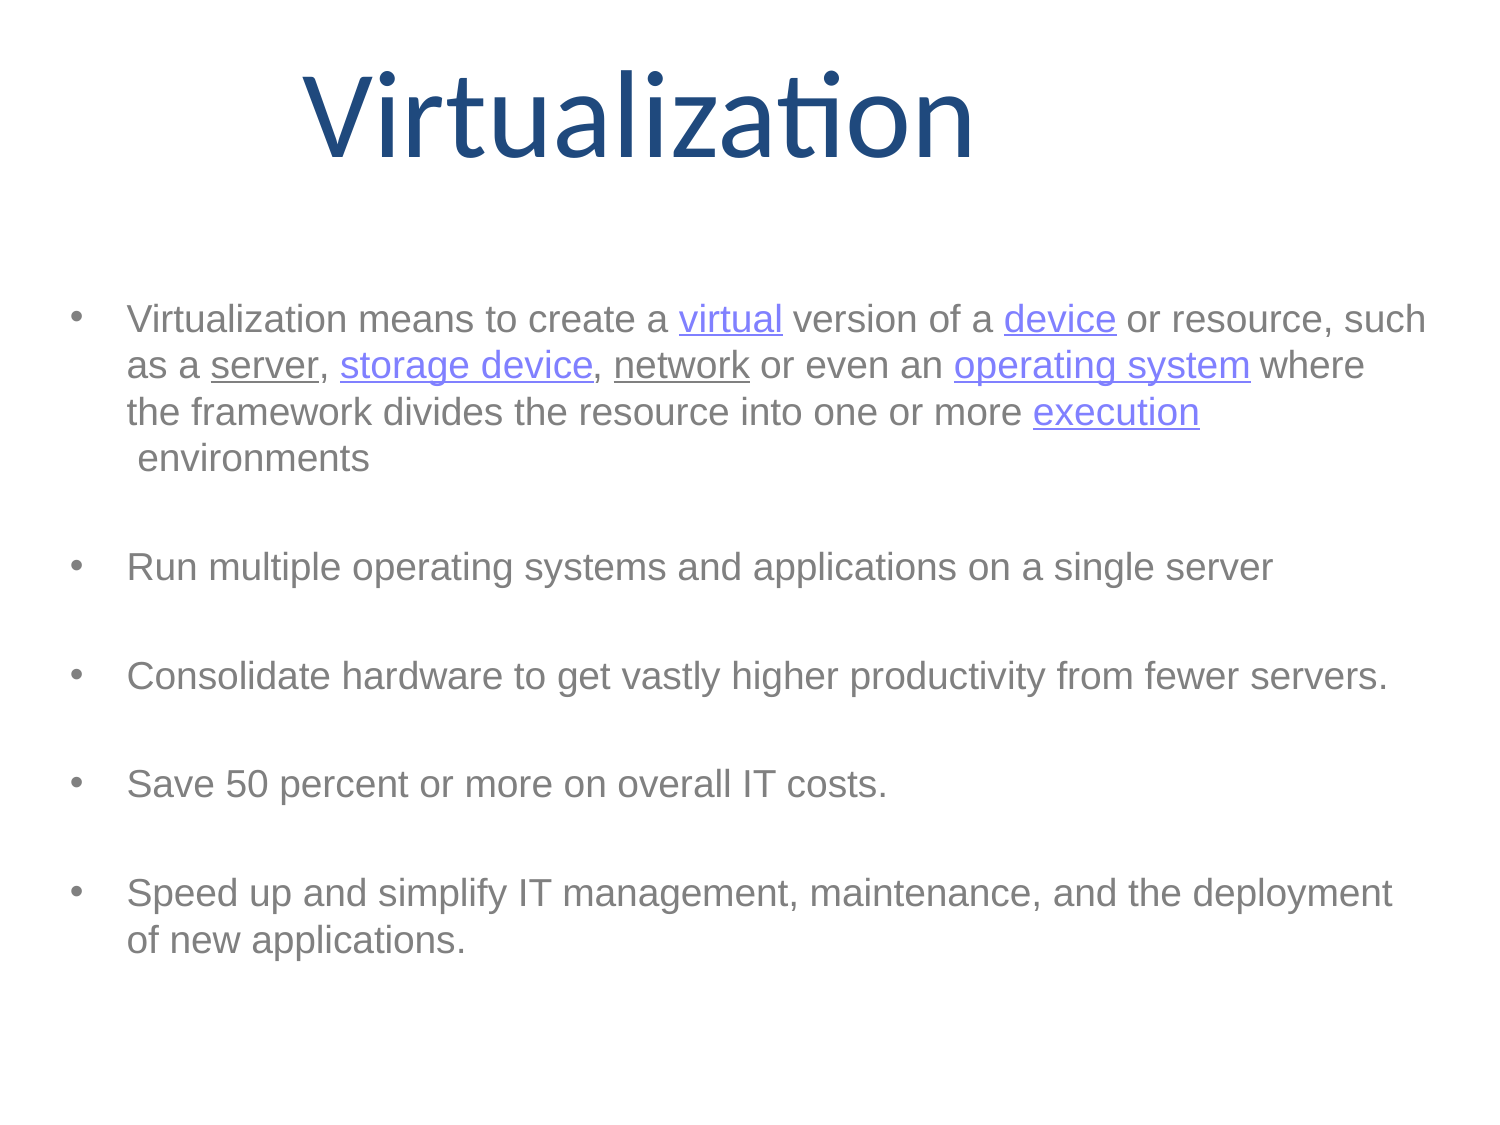

Virtualization

Virtualization means to create a virtual version of a device or resource, such as a server, storage device, network or even an operating system where the framework divides the resource into one or more execution environments

Run multiple operating systems and applications on a single server

Consolidate hardware to get vastly higher productivity from fewer servers.

Save 50 percent or more on overall IT costs.

Speed up and simplify IT management, maintenance, and the deployment of new applications.